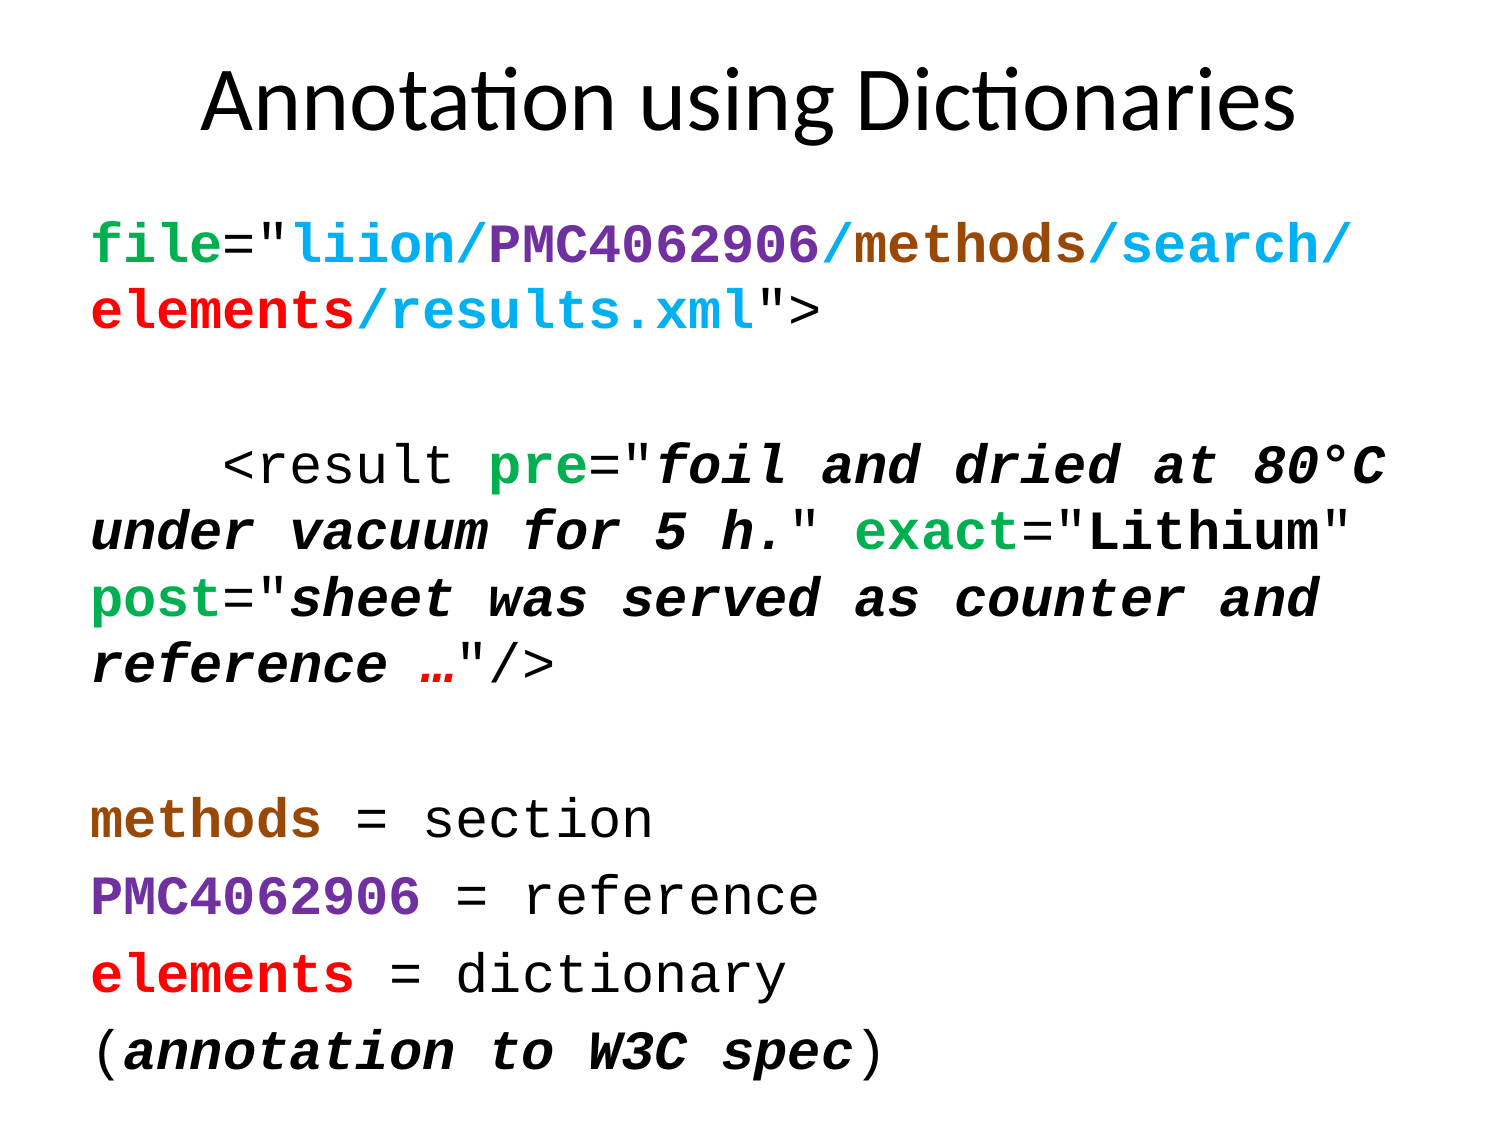

# Annotation using Dictionaries
file="liion/PMC4062906/methods/search/elements/results.xml">

    <result pre="foil and dried at 80°C under vacuum for 5 h." exact="Lithium" post="sheet was served as counter and reference …"/>

methods = section
PMC4062906 = reference
elements = dictionary
(annotation to W3C spec)